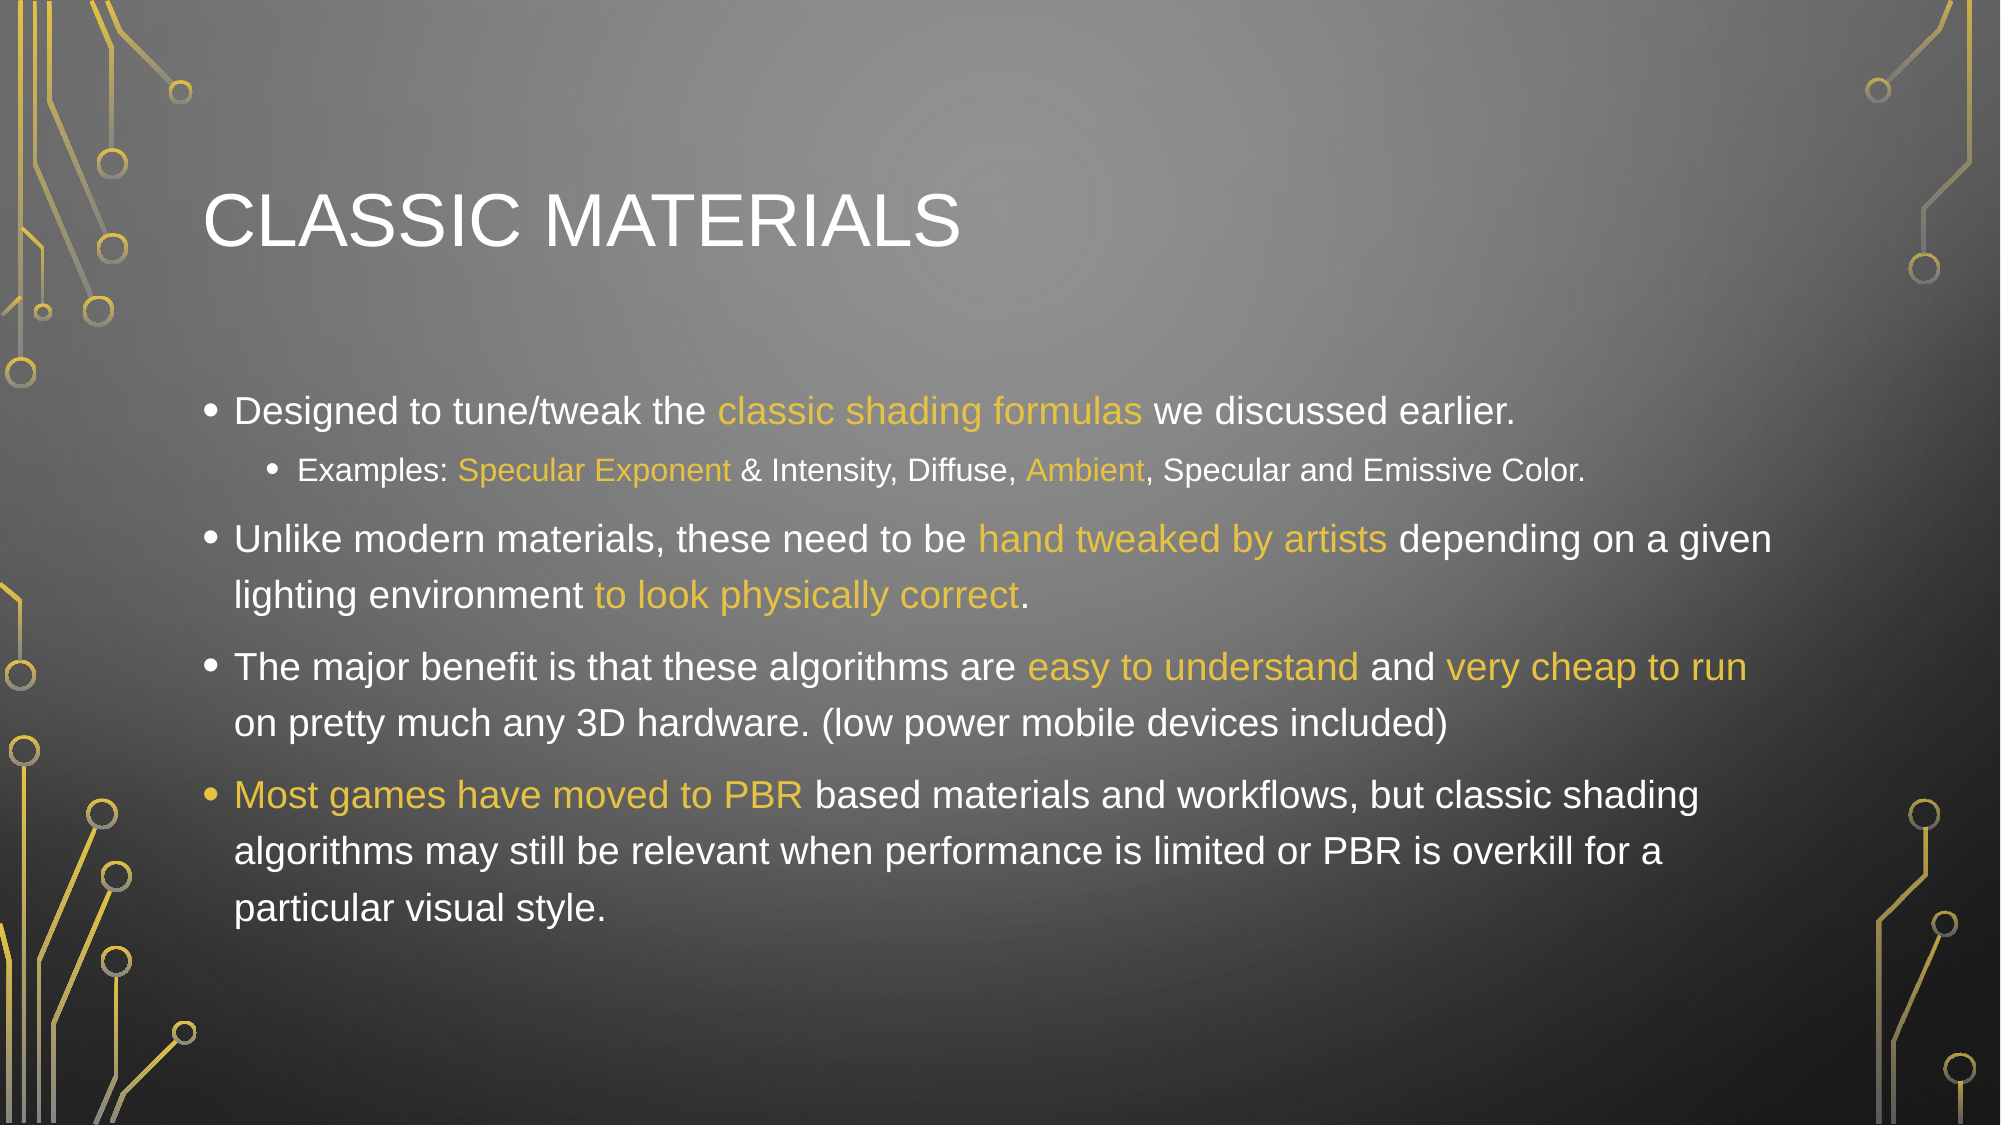

# CLASSIC MATERIALS
Designed to tune/tweak the classic shading formulas we discussed earlier.
Examples: Specular Exponent & Intensity, Diffuse, Ambient, Specular and Emissive Color.
Unlike modern materials, these need to be hand tweaked by artists depending on a given lighting environment to look physically correct.
The major benefit is that these algorithms are easy to understand and very cheap to run on pretty much any 3D hardware. (low power mobile devices included)
Most games have moved to PBR based materials and workflows, but classic shading algorithms may still be relevant when performance is limited or PBR is overkill for a particular visual style.